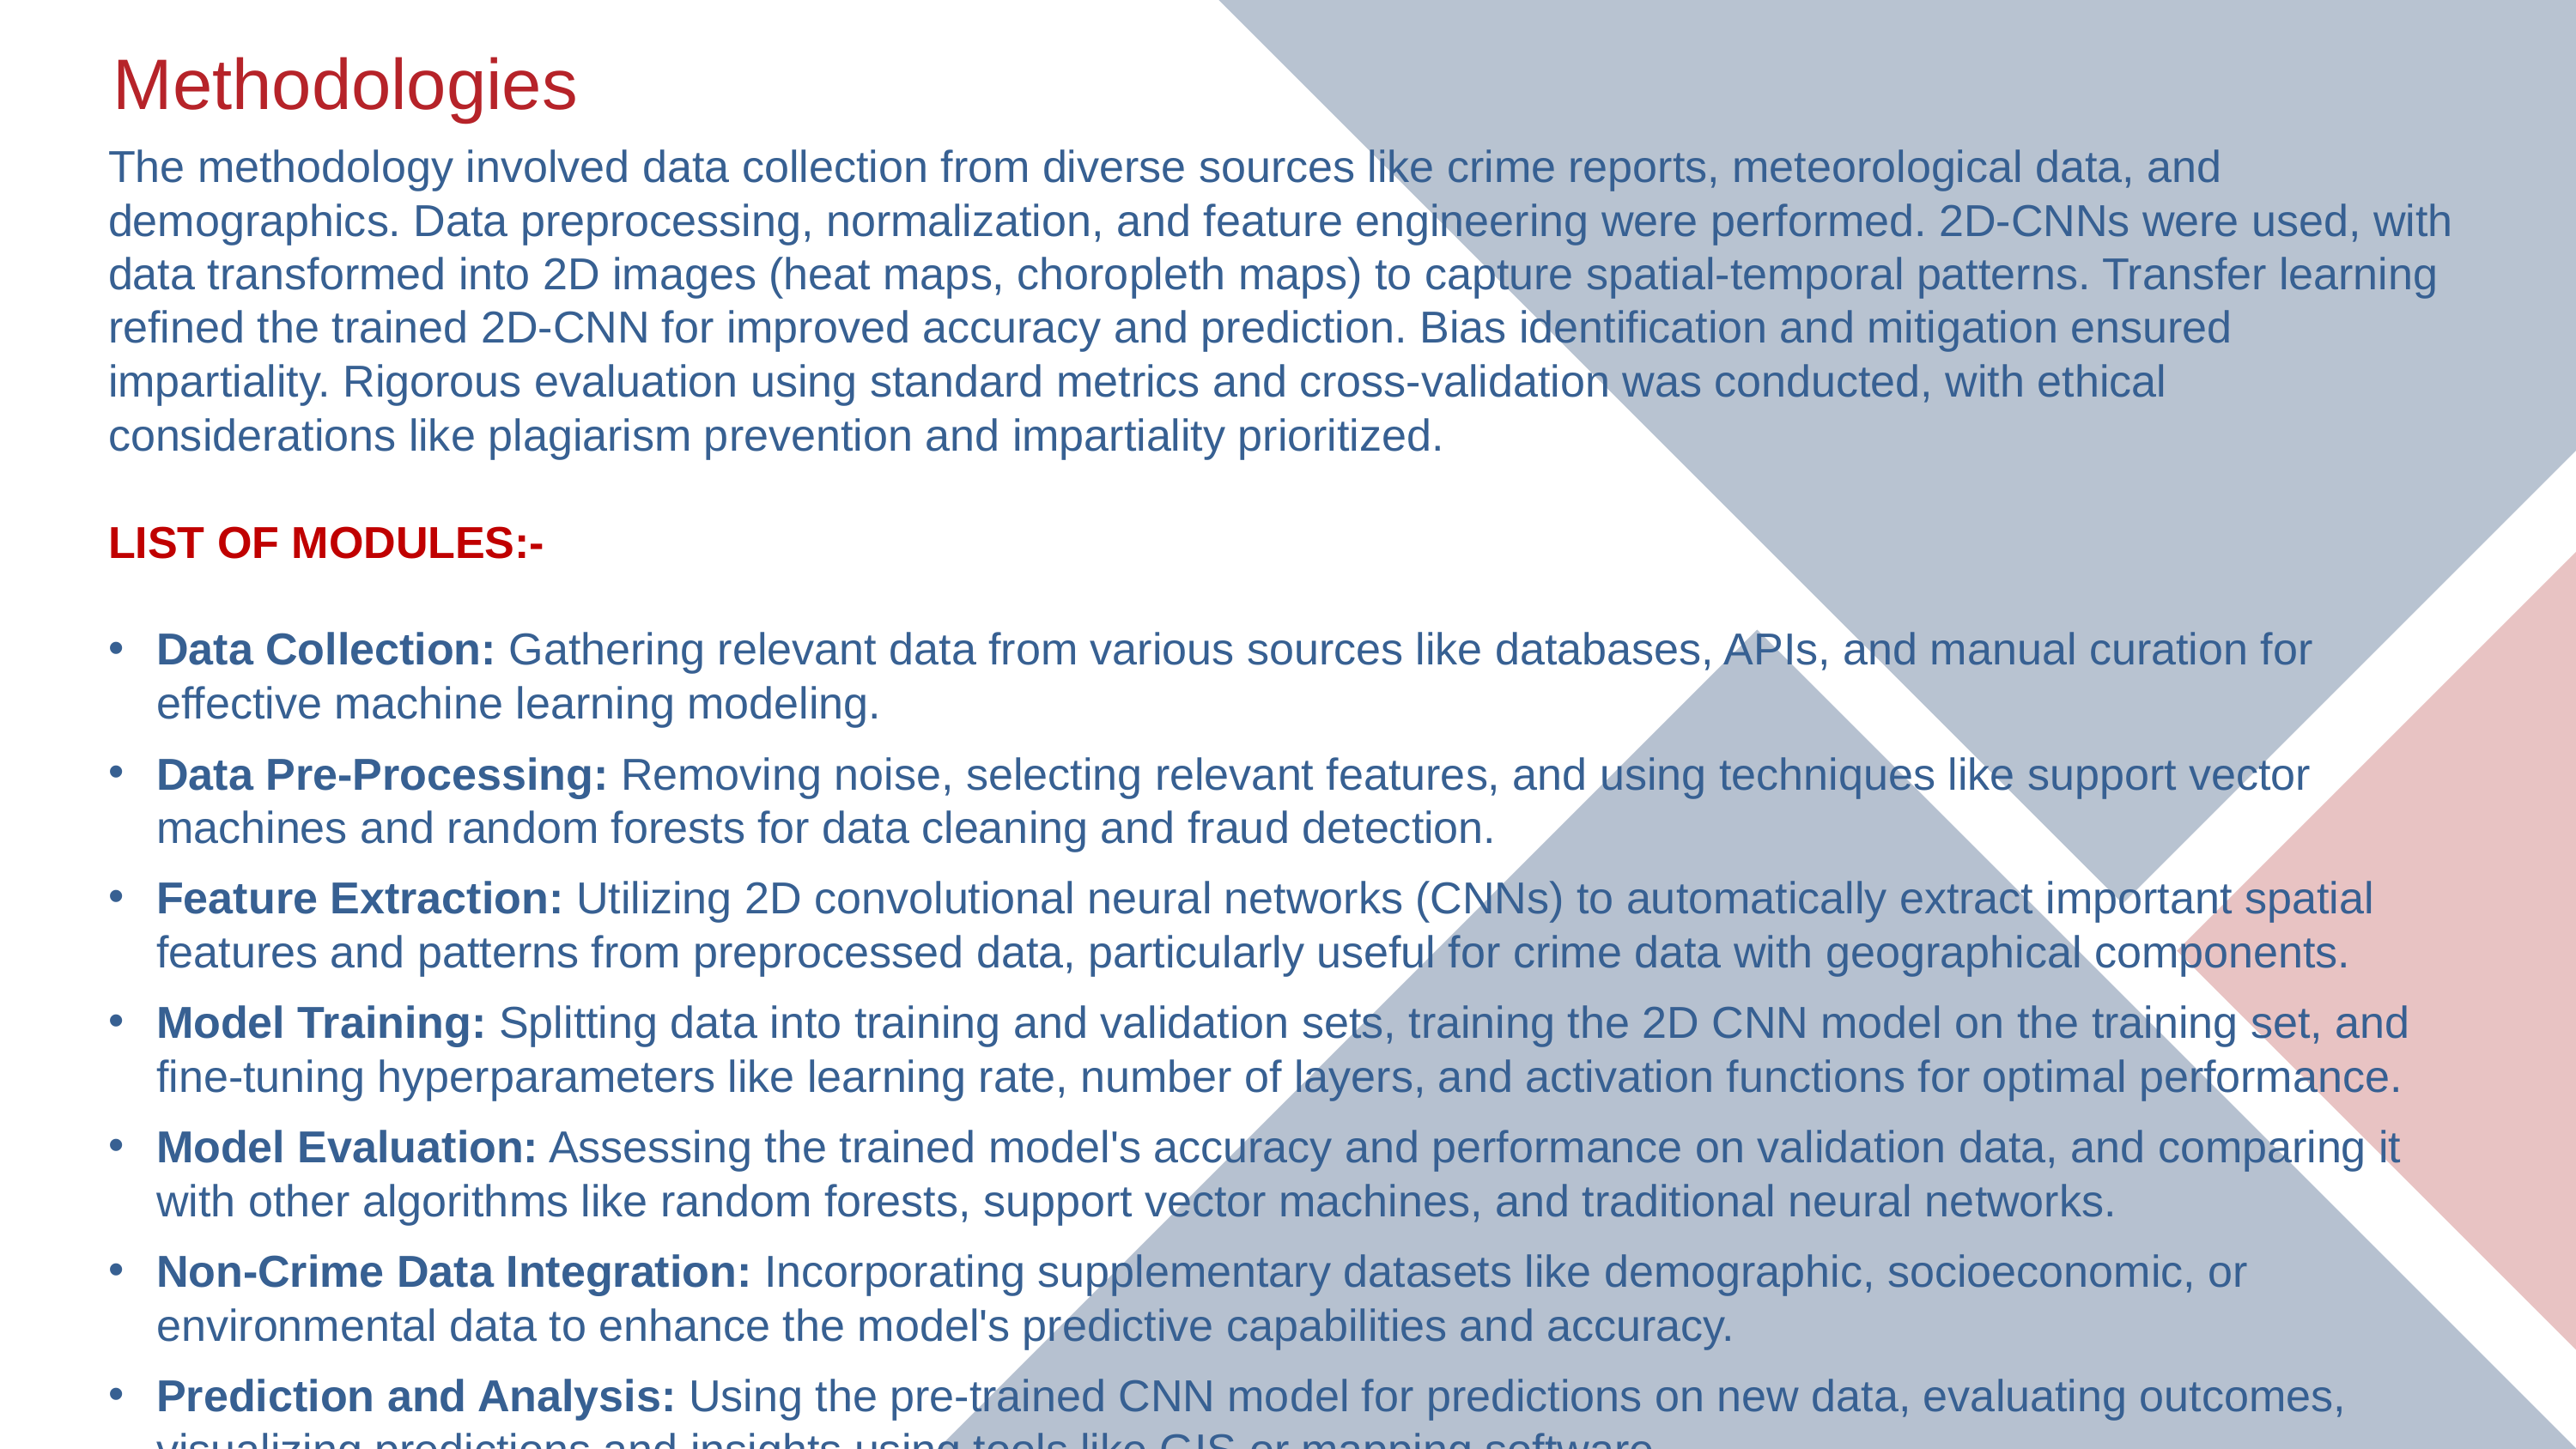

Methodologies
The methodology involved data collection from diverse sources like crime reports, meteorological data, and demographics. Data preprocessing, normalization, and feature engineering were performed. 2D-CNNs were used, with data transformed into 2D images (heat maps, choropleth maps) to capture spatial-temporal patterns. Transfer learning refined the trained 2D-CNN for improved accuracy and prediction. Bias identification and mitigation ensured impartiality. Rigorous evaluation using standard metrics and cross-validation was conducted, with ethical considerations like plagiarism prevention and impartiality prioritized.

LIST OF MODULES:-

Data Collection: Gathering relevant data from various sources like databases, APIs, and manual curation for effective machine learning modeling.

Data Pre-Processing: Removing noise, selecting relevant features, and using techniques like support vector machines and random forests for data cleaning and fraud detection.

Feature Extraction: Utilizing 2D convolutional neural networks (CNNs) to automatically extract important spatial features and patterns from preprocessed data, particularly useful for crime data with geographical components.

Model Training: Splitting data into training and validation sets, training the 2D CNN model on the training set, and fine-tuning hyperparameters like learning rate, number of layers, and activation functions for optimal performance.

Model Evaluation: Assessing the trained model's accuracy and performance on validation data, and comparing it with other algorithms like random forests, support vector machines, and traditional neural networks.

Non-Crime Data Integration: Incorporating supplementary datasets like demographic, socioeconomic, or environmental data to enhance the model's predictive capabilities and accuracy.

Prediction and Analysis: Using the pre-trained CNN model for predictions on new data, evaluating outcomes, visualizing predictions and insights using tools like GIS or mapping software.